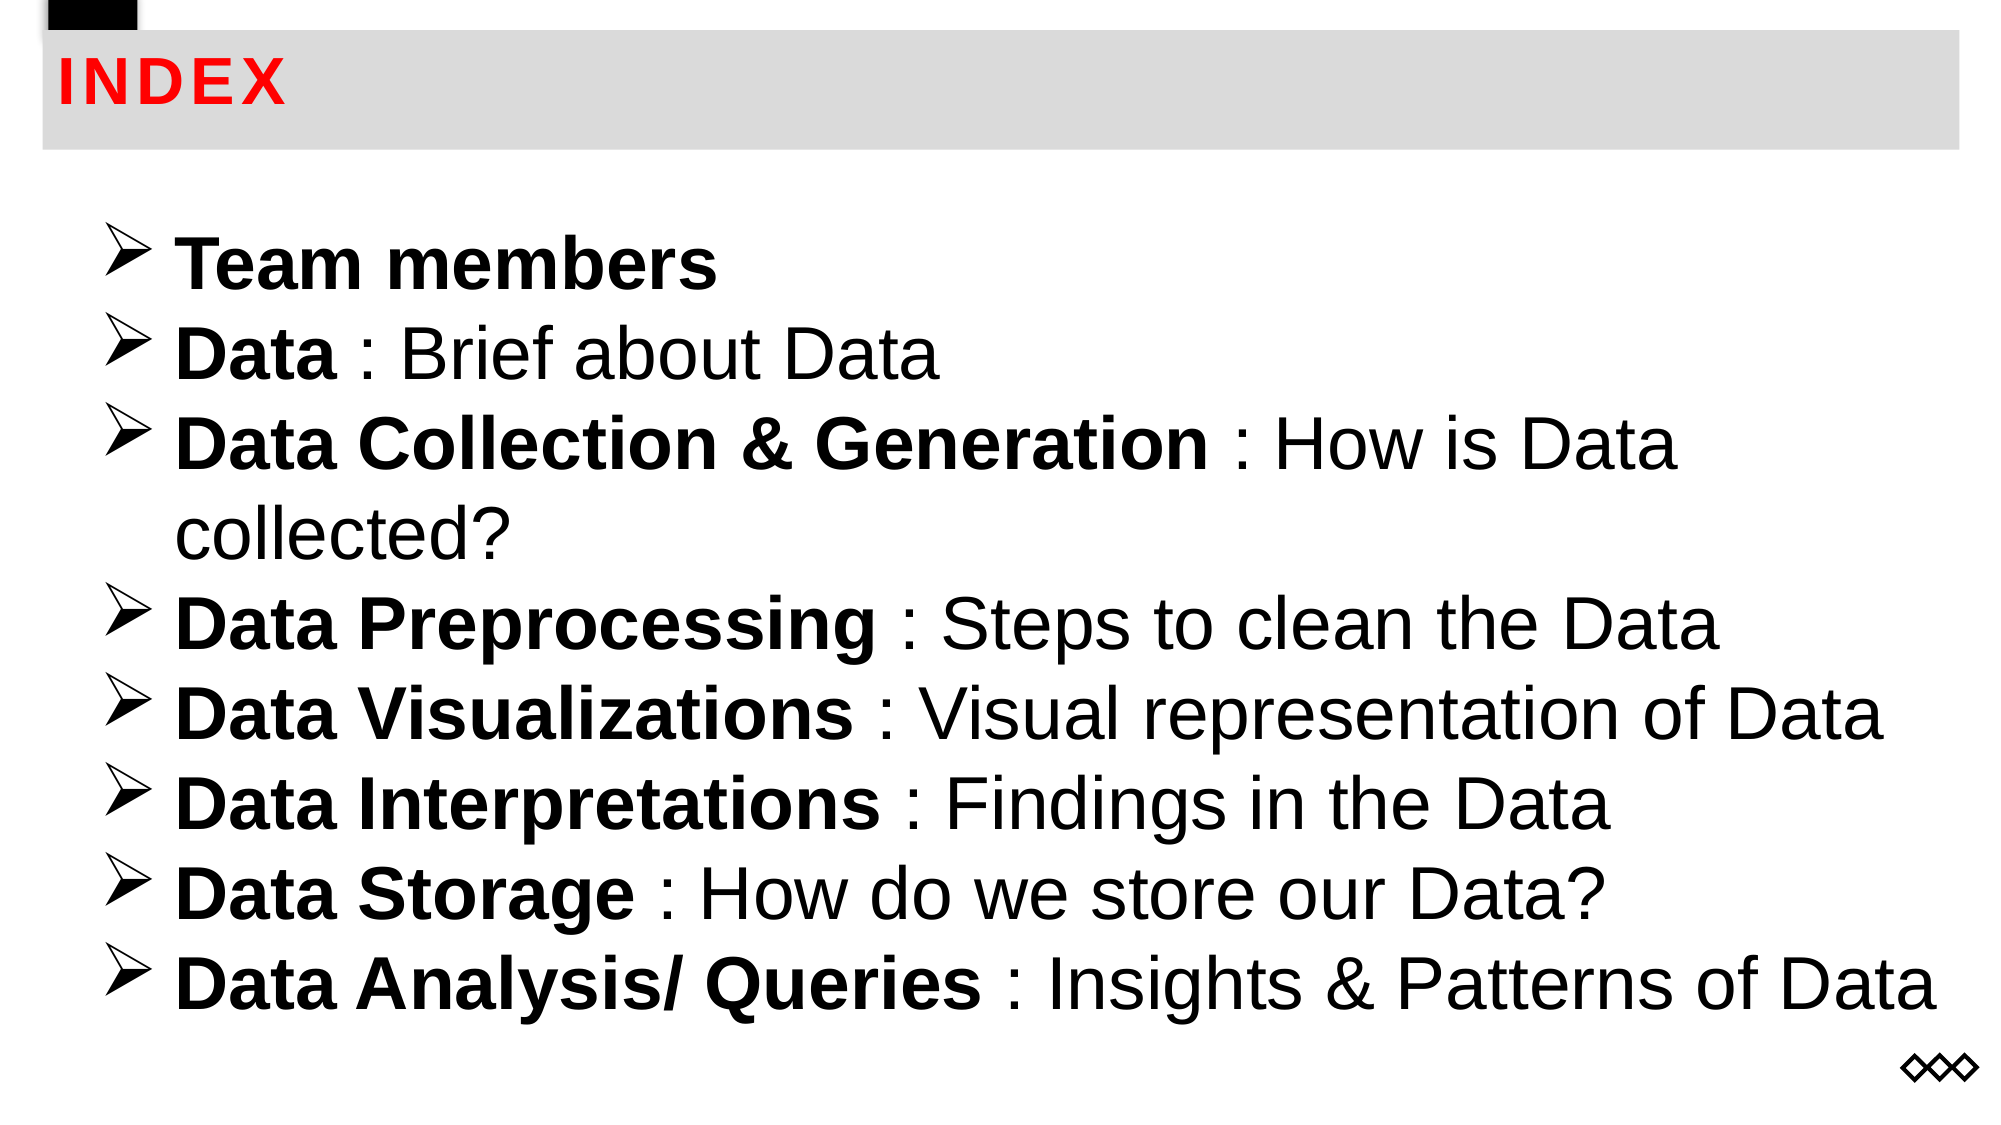

INDEX
#
Team members
Data : Brief about Data
Data Collection & Generation : How is Data collected?
Data Preprocessing : Steps to clean the Data
Data Visualizations : Visual representation of Data
Data Interpretations : Findings in the Data
Data Storage : How do we store our Data?
Data Analysis/ Queries : Insights & Patterns of Data